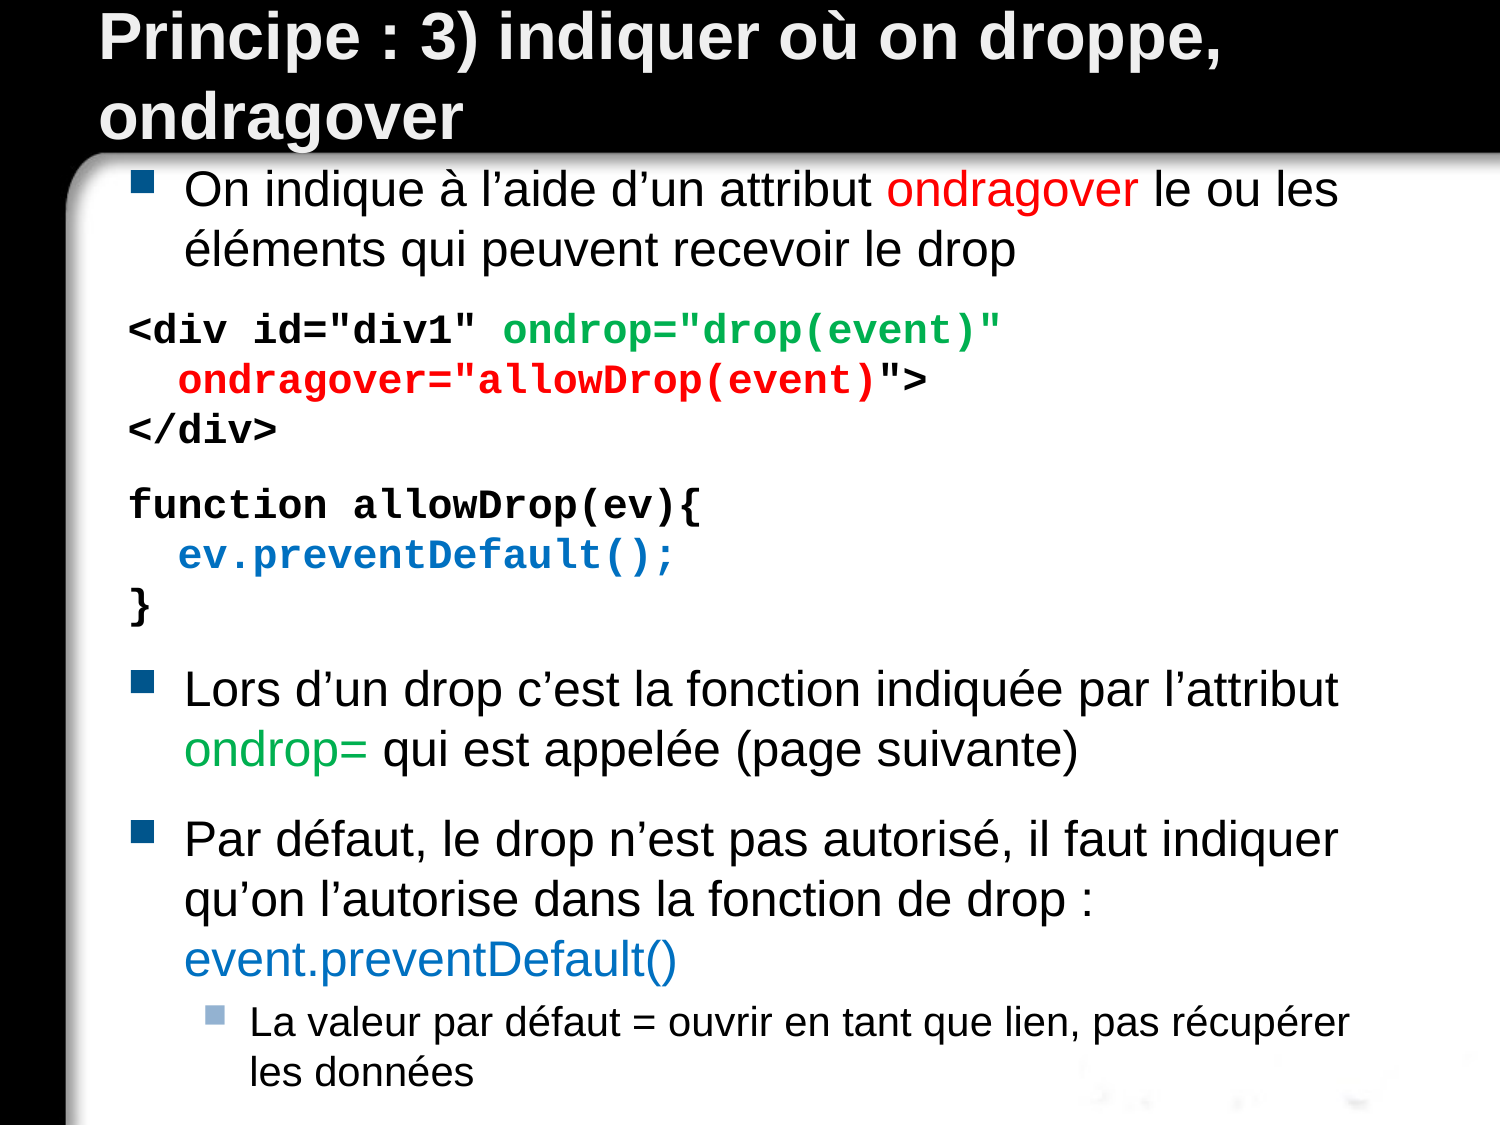

# Principe : 3) indiquer où on droppe, ondragover
On indique à l’aide d’un attribut ondragover le ou les éléments qui peuvent recevoir le drop
<div id="div1" ondrop="drop(event)"
  ondragover="allowDrop(event)">
</div>
function allowDrop(ev){
  ev.preventDefault();
}
Lors d’un drop c’est la fonction indiquée par l’attribut ondrop= qui est appelée (page suivante)
Par défaut, le drop n’est pas autorisé, il faut indiquer qu’on l’autorise dans la fonction de drop : event.preventDefault()
La valeur par défaut = ouvrir en tant que lien, pas récupérer les données